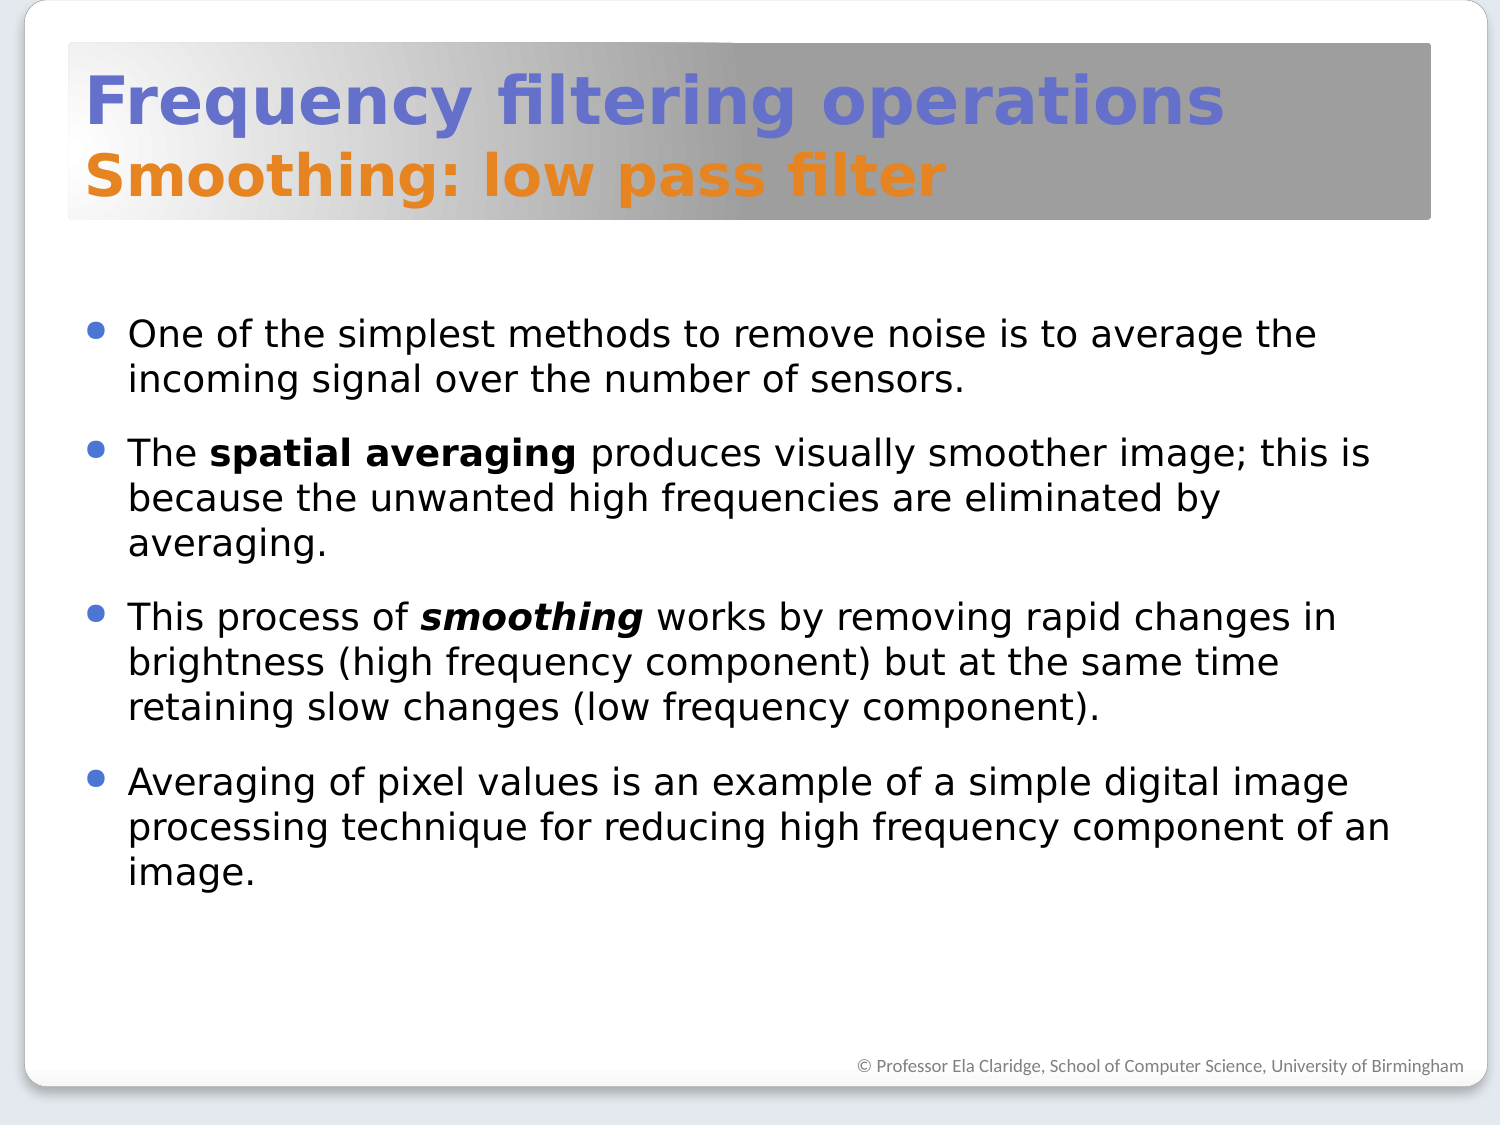

# Frequency filtering operations Smoothing: low pass filter
One of the simplest methods to remove noise is to average the incoming signal over the number of sensors.
The spatial averaging produces visually smoother image; this is because the unwanted high frequencies are eliminated by averaging.
This process of smoothing works by removing rapid changes in brightness (high frequency component) but at the same time retaining slow changes (low frequency component).
Averaging of pixel values is an example of a simple digital image processing technique for reducing high frequency component of an image.